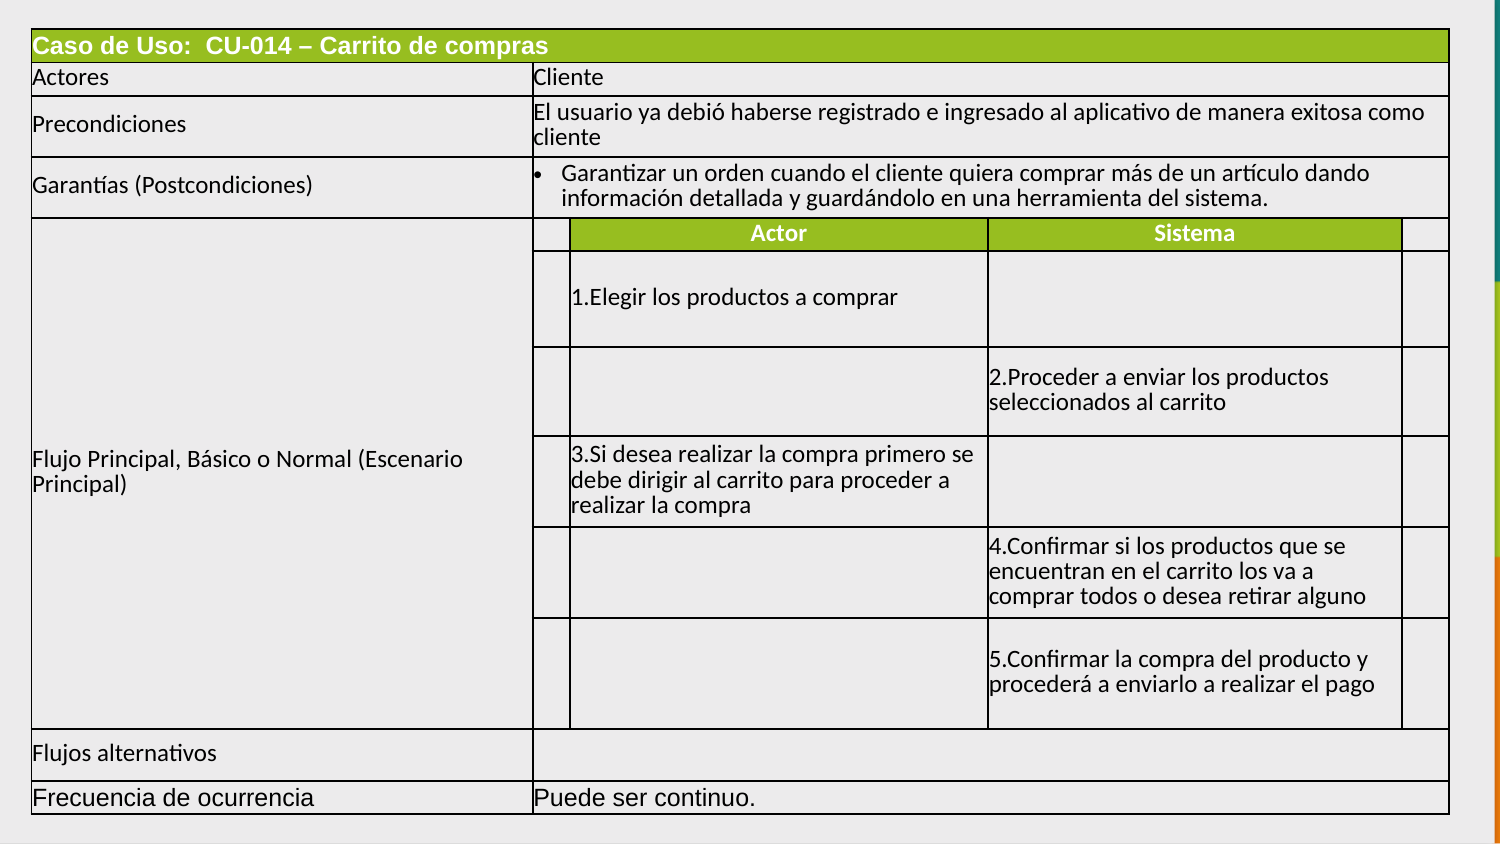

| Caso de Uso: CU-014 – Carrito de compras |  |  |  |  |
| --- | --- | --- | --- | --- |
| Actores | Cliente |  |  |  |
| Precondiciones | El usuario ya debió haberse registrado e ingresado al aplicativo de manera exitosa como cliente |  |  |  |
| Garantías (Postcondiciones) | Garantizar un orden cuando el cliente quiera comprar más de un artículo dando información detallada y guardándolo en una herramienta del sistema. |  |  |  |
| Flujo Principal, Básico o Normal (Escenario Principal) |  | Actor | Sistema |  |
|  |  | 1.Elegir los productos a comprar |  |  |
|  |  |  | 2.Proceder a enviar los productos seleccionados al carrito |  |
|  |  | 3.Si desea realizar la compra primero se debe dirigir al carrito para proceder a realizar la compra |  |  |
|  |  |  | 4.Confirmar si los productos que se encuentran en el carrito los va a comprar todos o desea retirar alguno |  |
|  |  |  | 5.Confirmar la compra del producto y procederá a enviarlo a realizar el pago |  |
| Flujos alternativos |  |  |  |  |
| Frecuencia de ocurrencia | Puede ser continuo. |  |  |  |